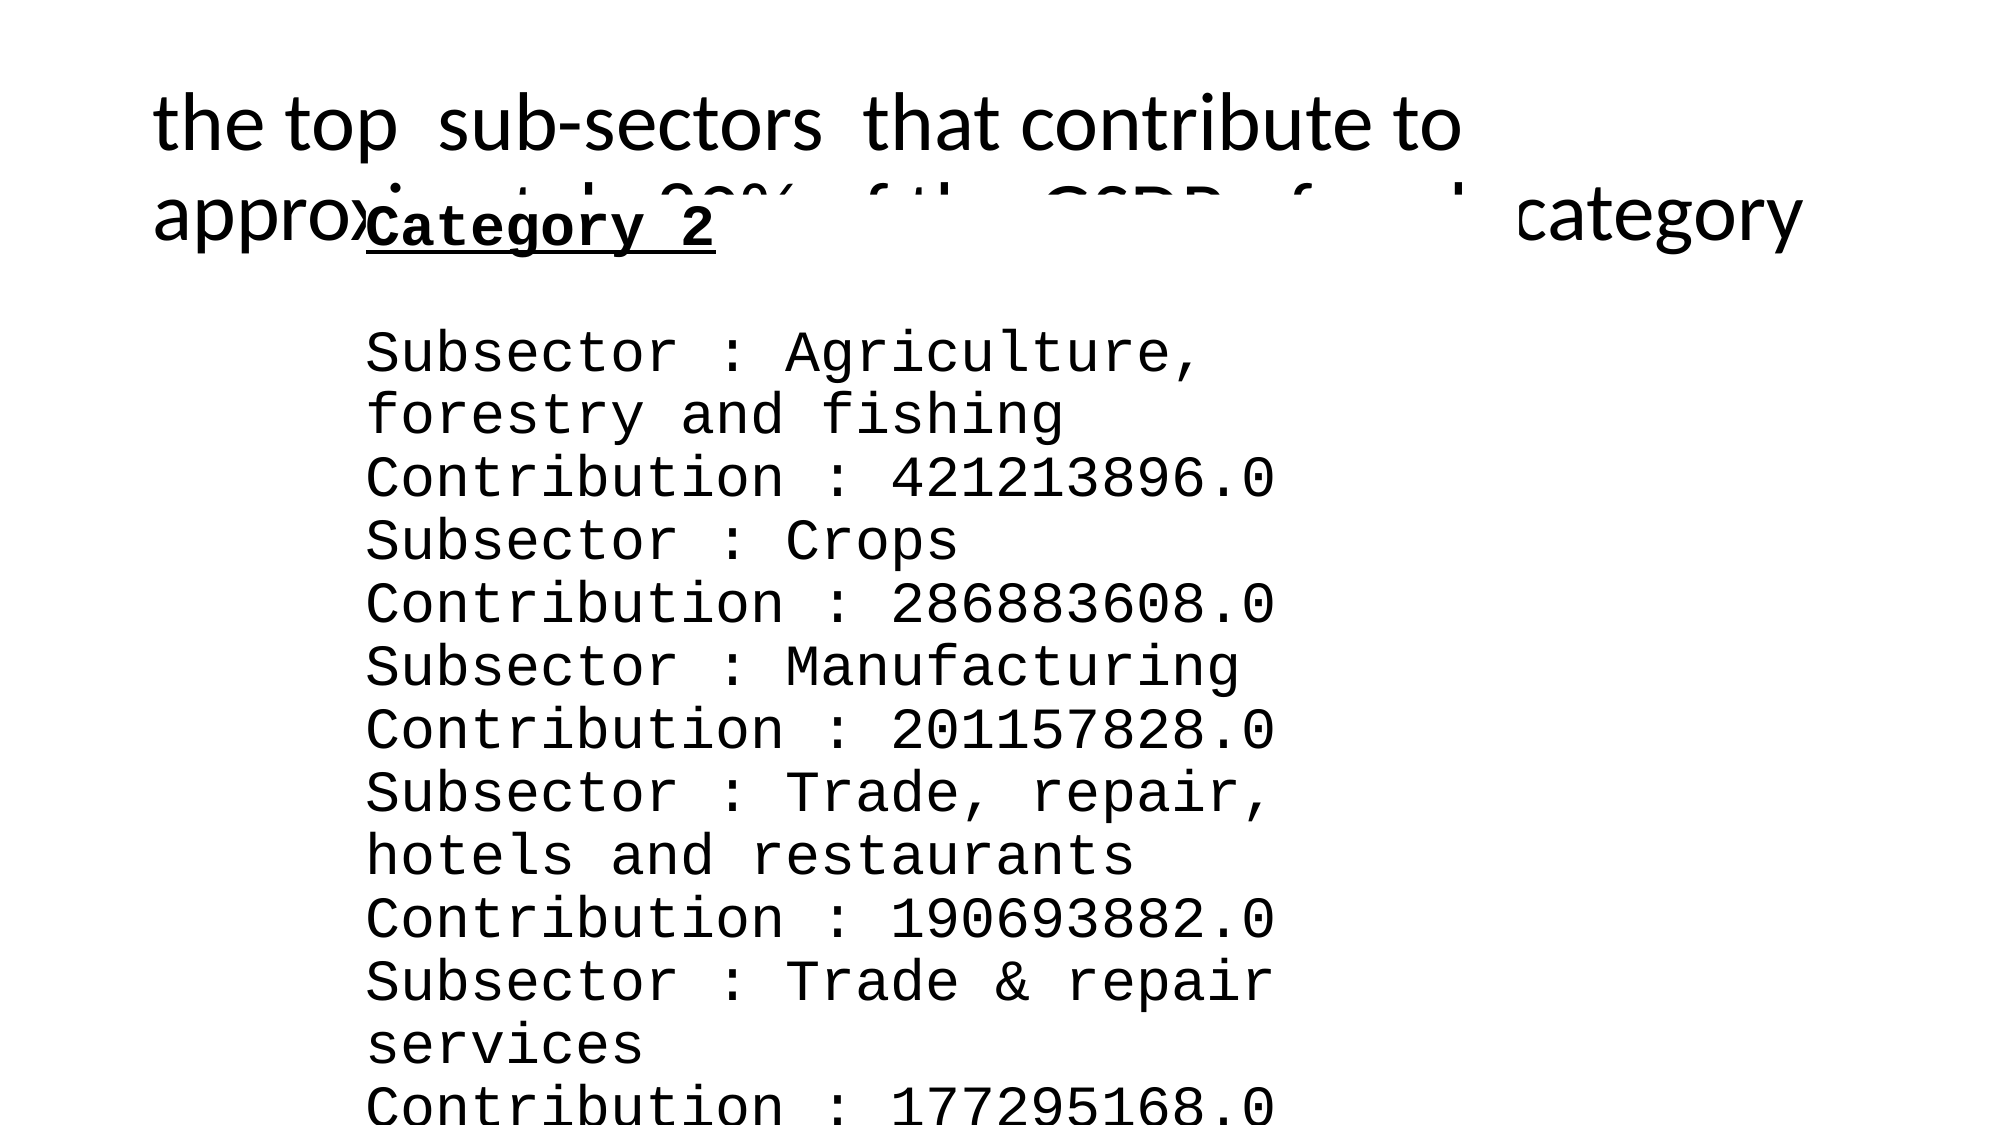

# the top  sub-sectors  that contribute to approximately 80% of the GSDP of each category
Category 2

Subsector : Agriculture, forestry and fishing
Contribution : 421213896.0
Subsector : Crops
Contribution : 286883608.0
Subsector : Manufacturing
Contribution : 201157828.0
Subsector : Trade, repair, hotels and restaurants
Contribution : 190693882.0
Subsector : Trade & repair services
Contribution : 177295168.0